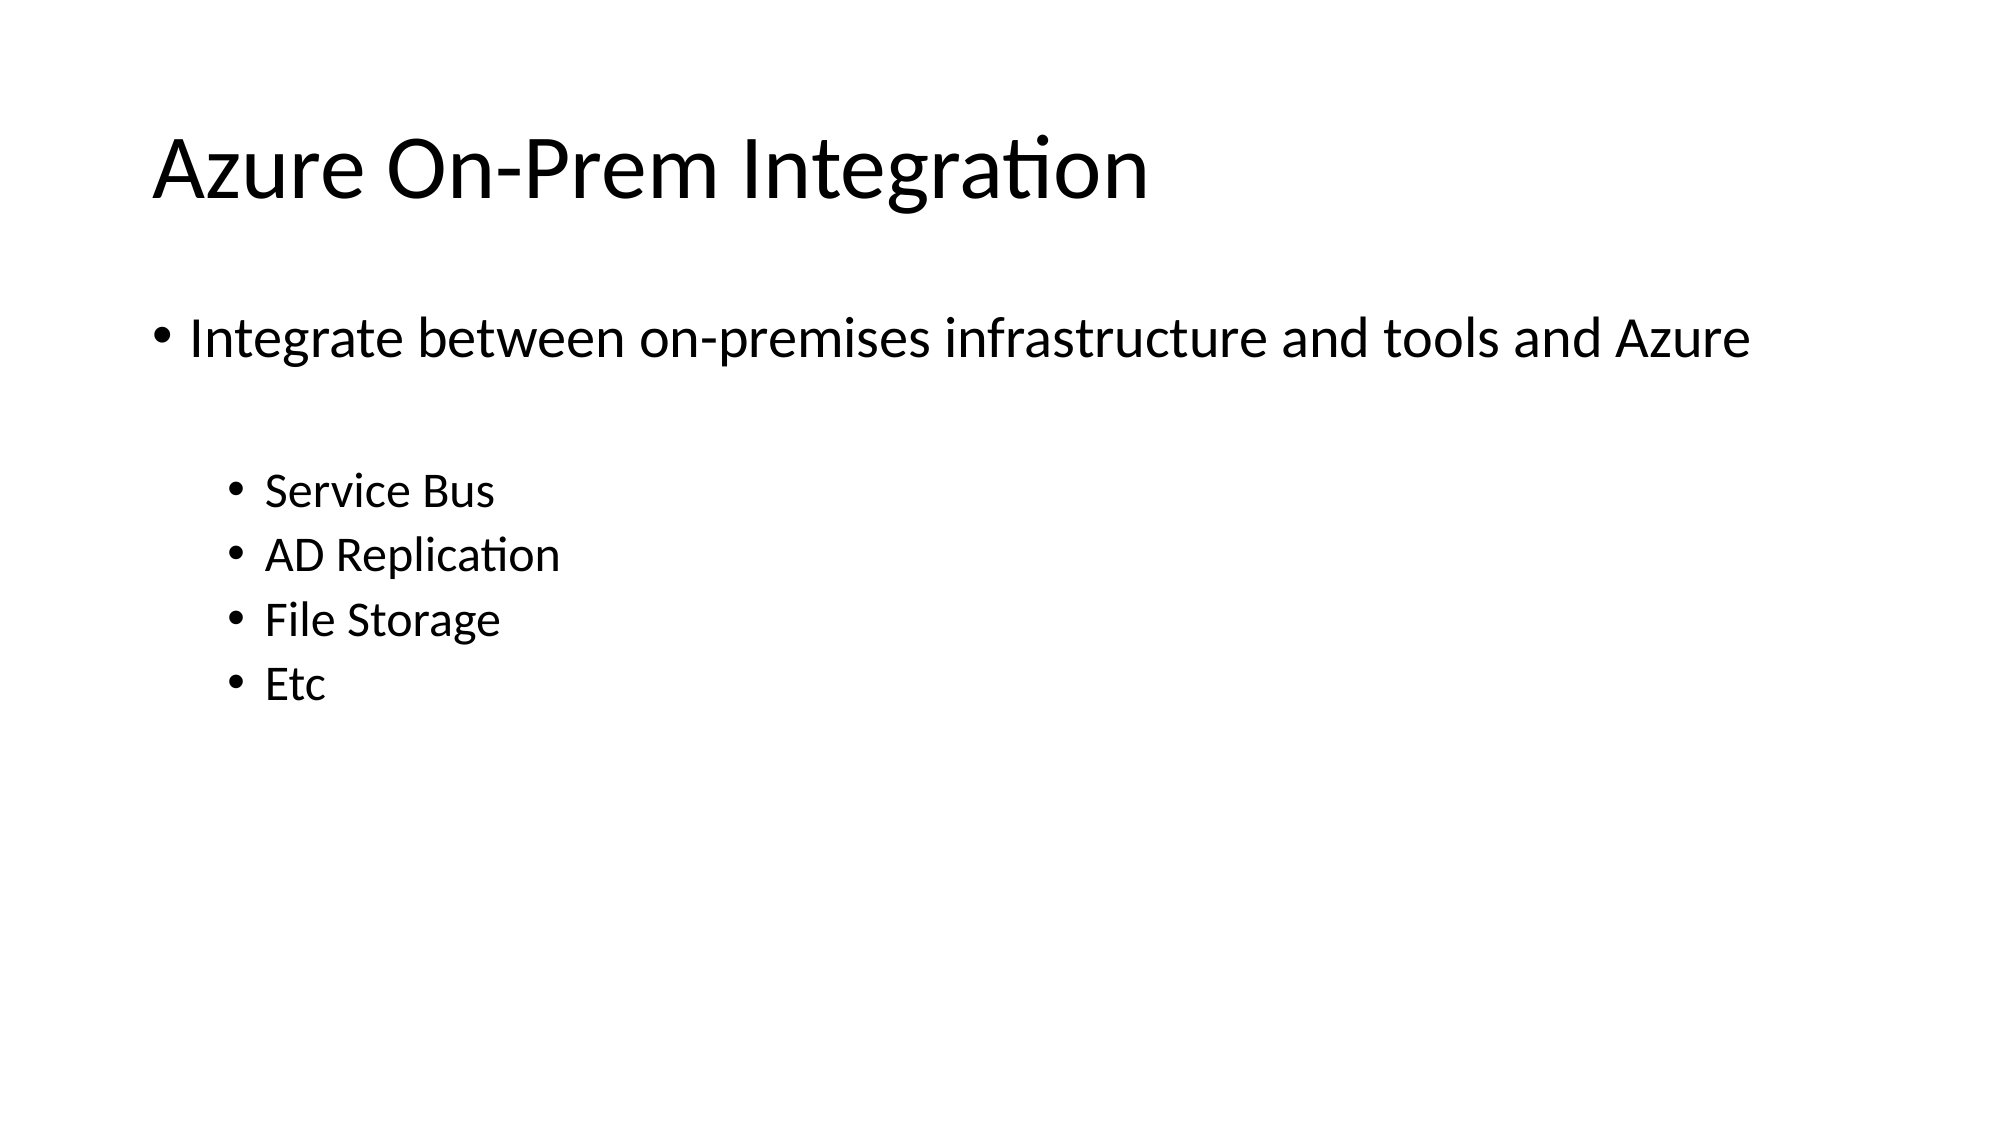

# Azure On-Prem Integration
Integrate between on-premises infrastructure and tools and Azure

Service Bus
AD Replication
File Storage
Etc